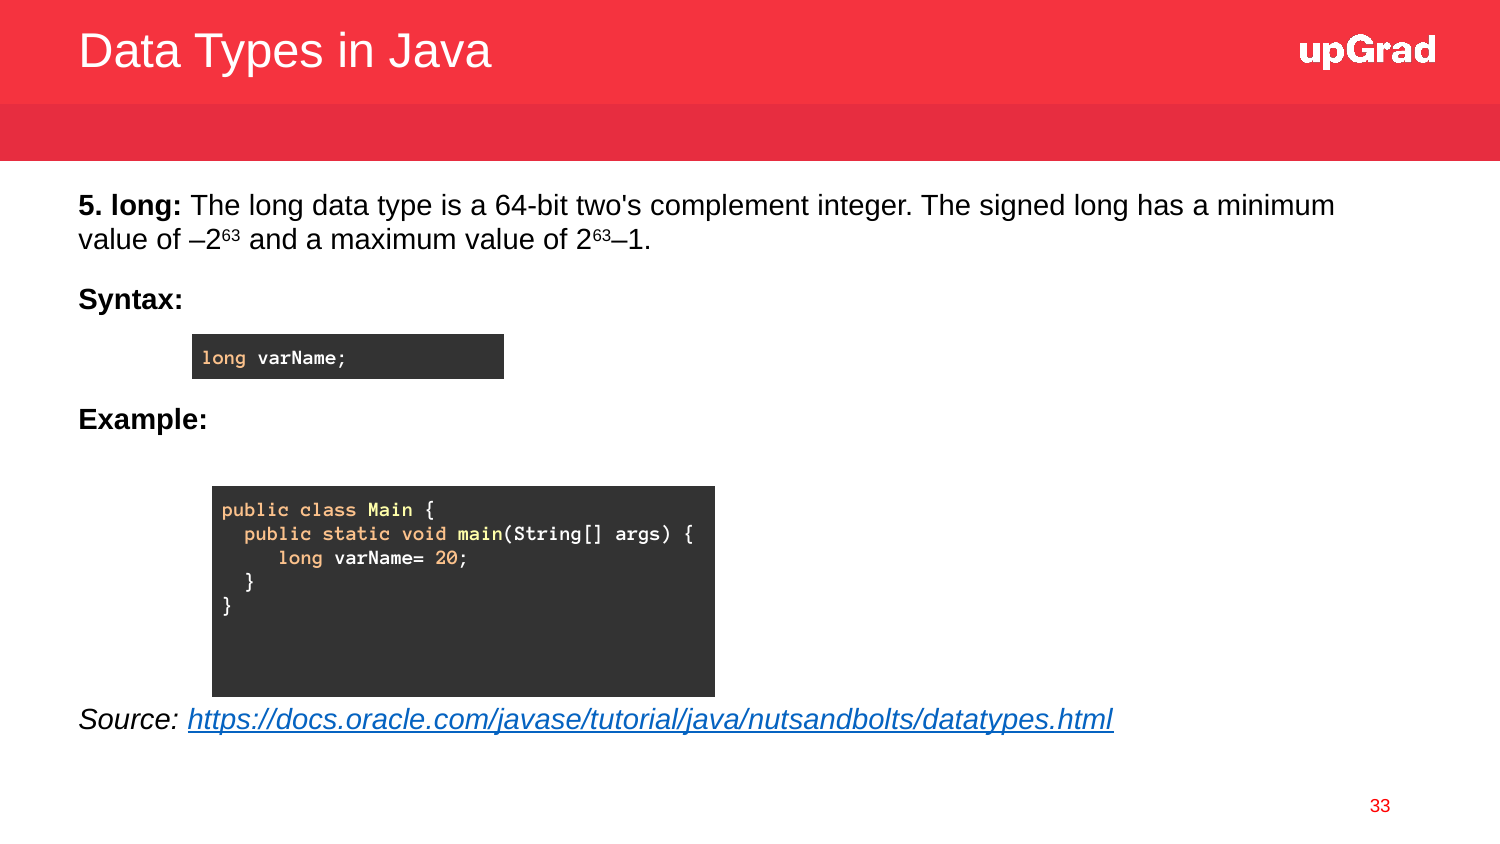

Data Types in Java

5. long: The long data type is a 64-bit two's complement integer. The signed long has a minimum value of –263 and a maximum value of 263–1.
Syntax:

Example:

Source: https://docs.oracle.com/javase/tutorial/java/nutsandbolts/datatypes.html

| long varName; |
| --- |
| public class Main { public static void main(String[] args) { long varName= 20; } } |
| --- |
33